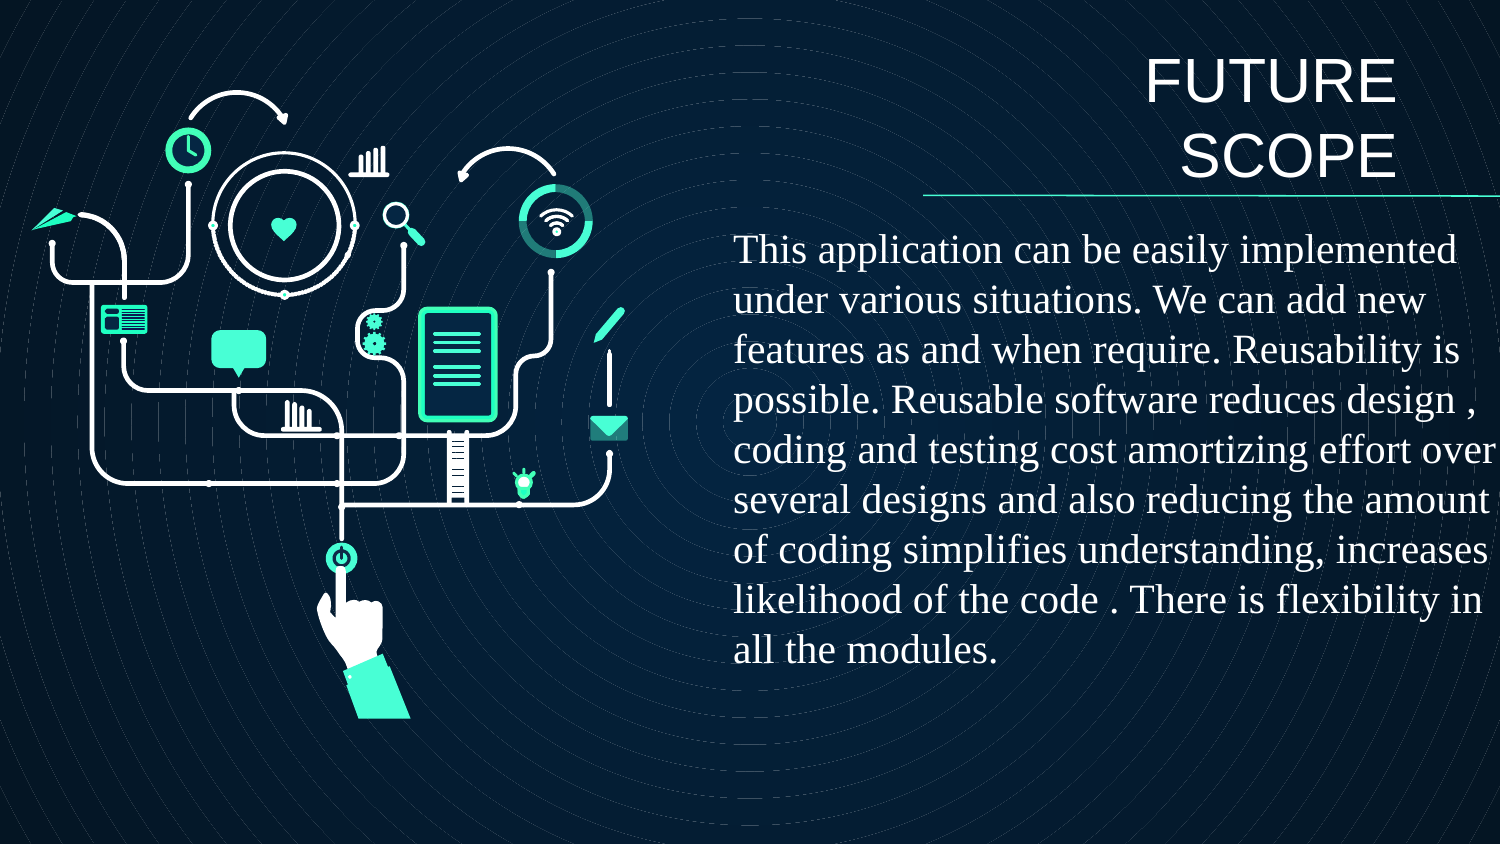

FUTURE SCOPE

This application can be easily implemented under various situations. We can add new features as and when require. Reusability is possible. Reusable software reduces design , coding and testing cost amortizing effort over several designs and also reducing the amount of coding simplifies understanding, increases likelihood of the code . There is flexibility in all the modules.

1

#